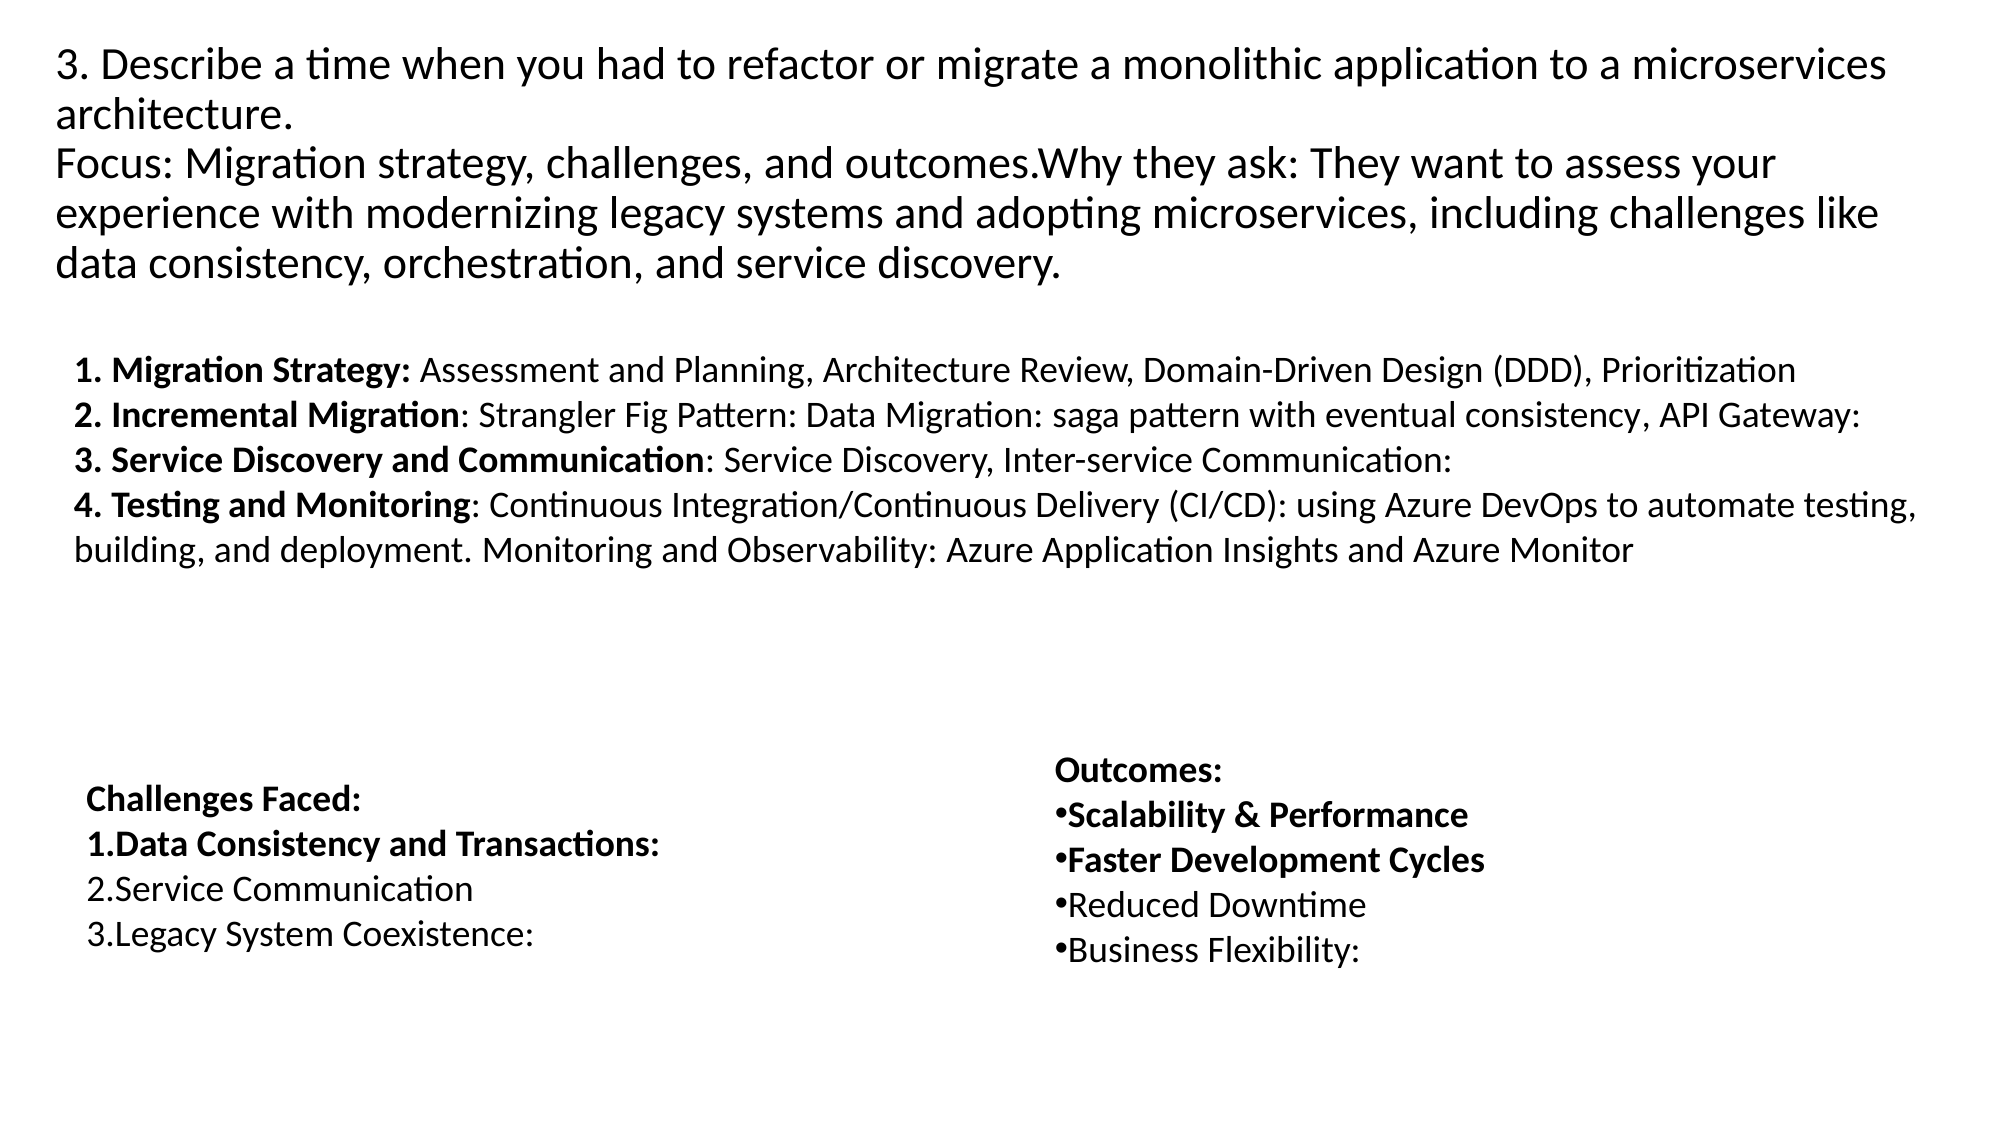

# 3. Describe a time when you had to refactor or migrate a monolithic application to a microservices architecture. Focus: Migration strategy, challenges, and outcomes.Why they ask: They want to assess your experience with modernizing legacy systems and adopting microservices, including challenges like data consistency, orchestration, and service discovery.
1. Migration Strategy: Assessment and Planning, Architecture Review, Domain-Driven Design (DDD), Prioritization
2. Incremental Migration: Strangler Fig Pattern: Data Migration: saga pattern with eventual consistency, API Gateway:
3. Service Discovery and Communication: Service Discovery, Inter-service Communication:
4. Testing and Monitoring: Continuous Integration/Continuous Delivery (CI/CD): using Azure DevOps to automate testing, building, and deployment. Monitoring and Observability: Azure Application Insights and Azure Monitor
Outcomes:
Scalability & Performance
Faster Development Cycles
Reduced Downtime
Business Flexibility:
Challenges Faced:
Data Consistency and Transactions:
Service Communication
Legacy System Coexistence: